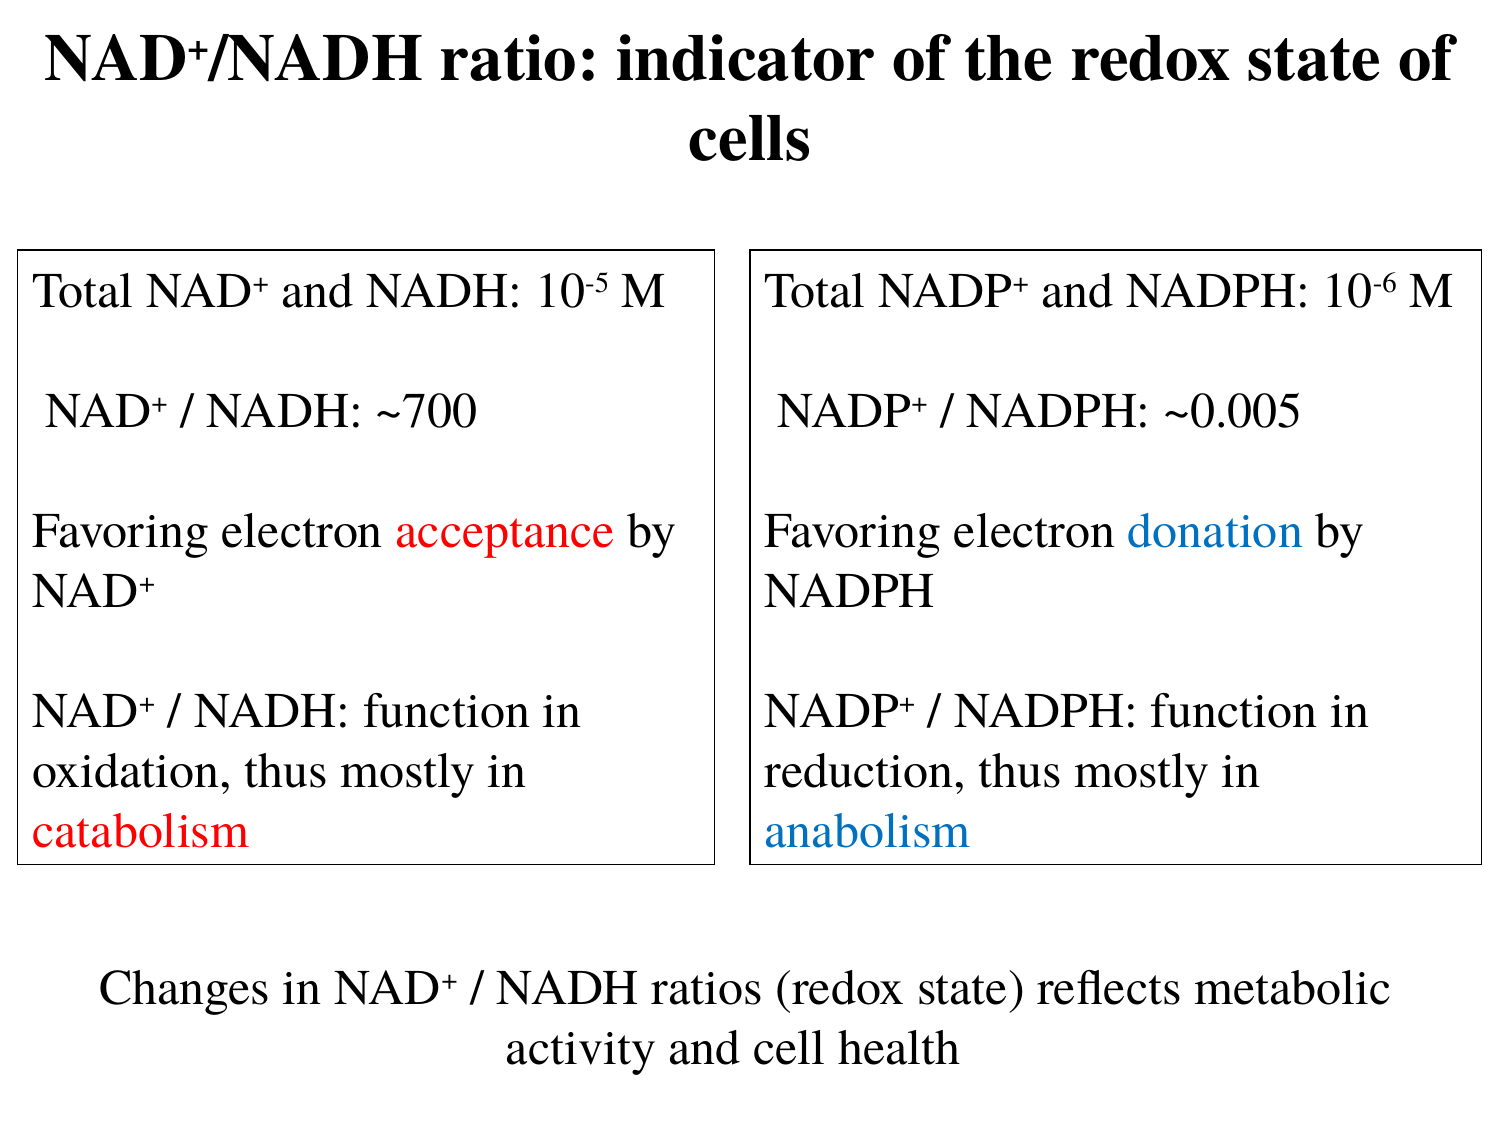

# NAD+/NADH ratio: indicator of the redox state of cells
Total NAD+ and NADH: 10-5 M

 NAD+ / NADH: ~700

Favoring electron acceptance by NAD+

NAD+ / NADH: function in oxidation, thus mostly in catabolism
Total NADP+ and NADPH: 10-6 M

 NADP+ / NADPH: ~0.005

Favoring electron donation by NADPH

NADP+ / NADPH: function in reduction, thus mostly in
anabolism
Changes in NAD+ / NADH ratios (redox state) reflects metabolic activity and cell health